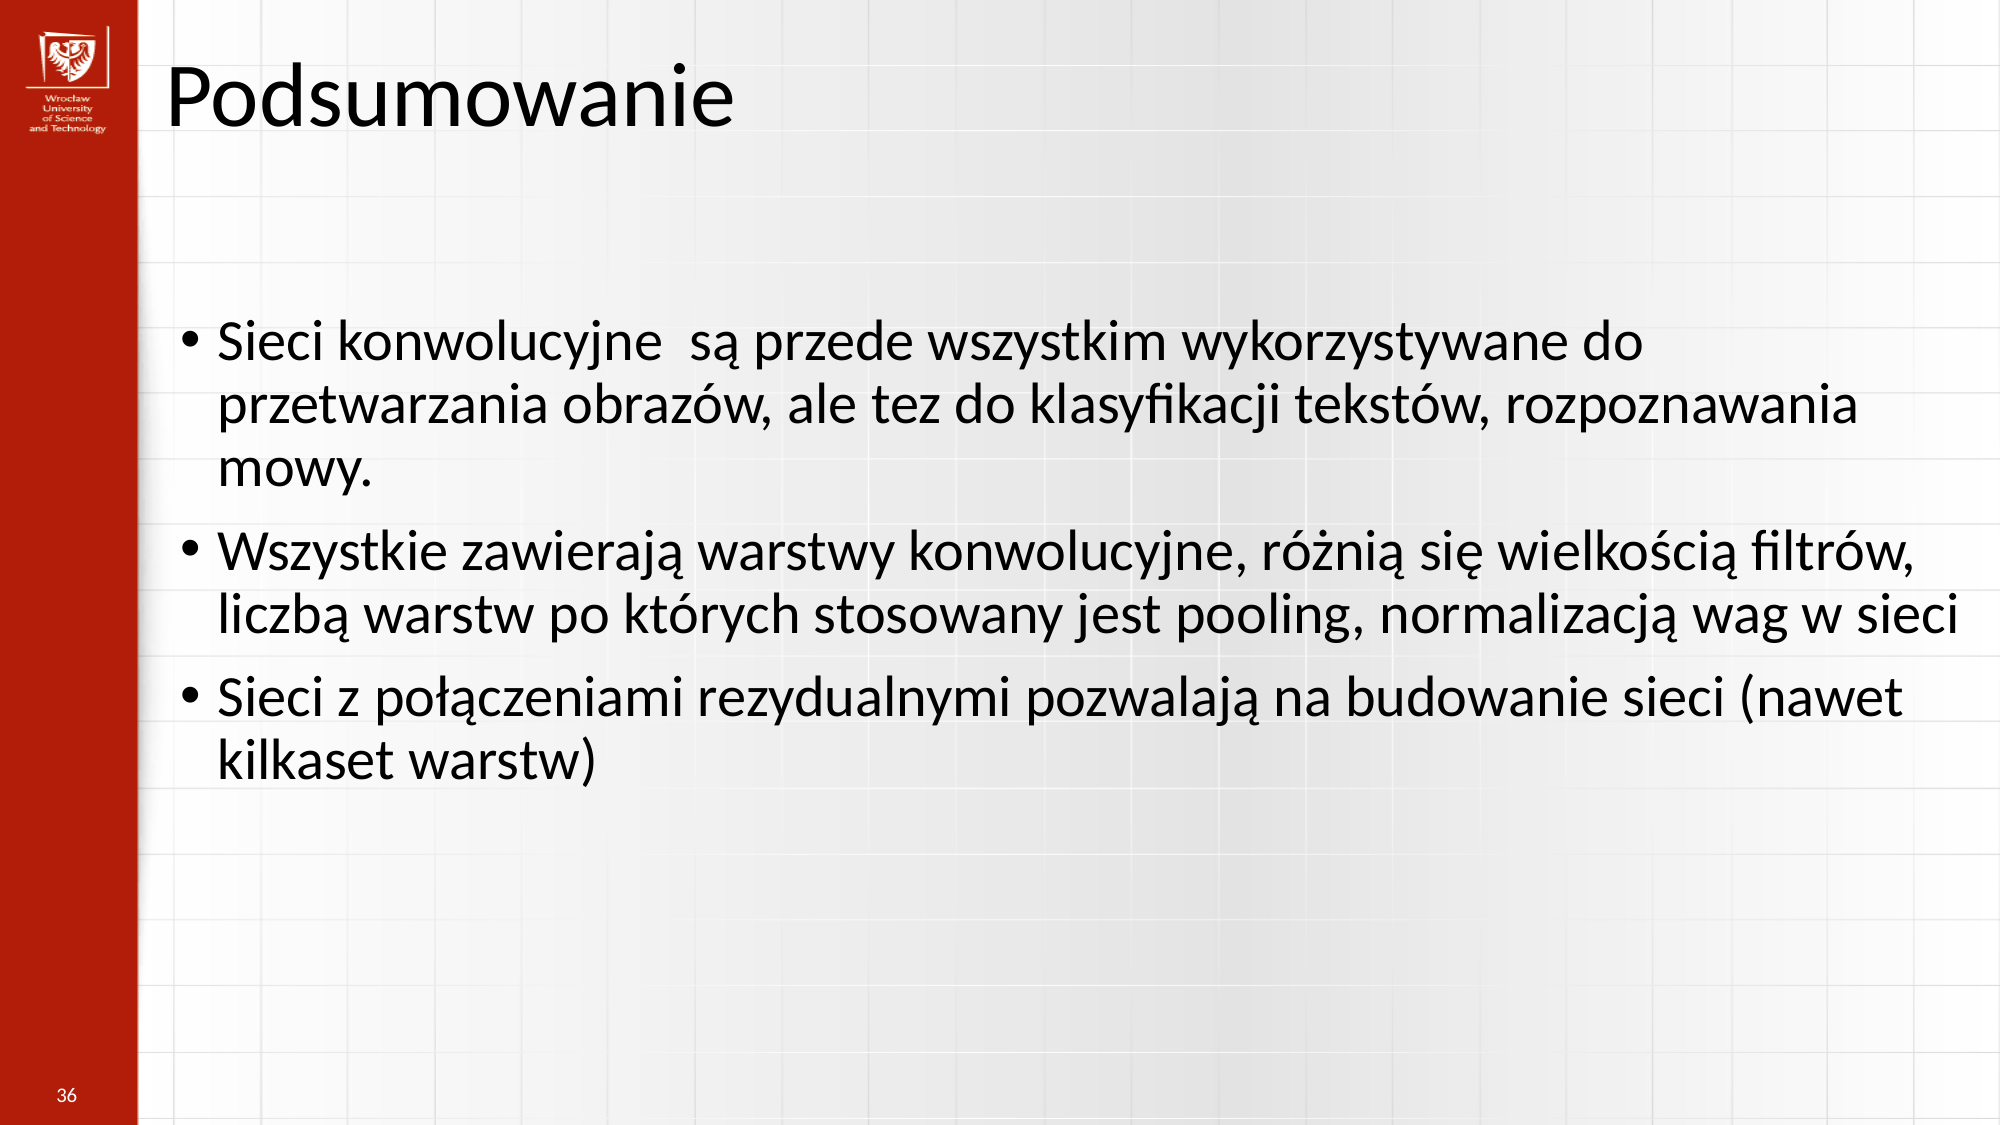

Podsumowanie

Sieci konwolucyjne  są przede wszystkim wykorzystywane do przetwarzania obrazów, ale tez do klasyfikacji tekstów, rozpoznawania mowy.
Wszystkie zawierają warstwy konwolucyjne, różnią się wielkością filtrów, liczbą warstw po których stosowany jest pooling, normalizacją wag w sieci
Sieci z połączeniami rezydualnymi pozwalają na budowanie sieci (nawet kilkaset warstw)